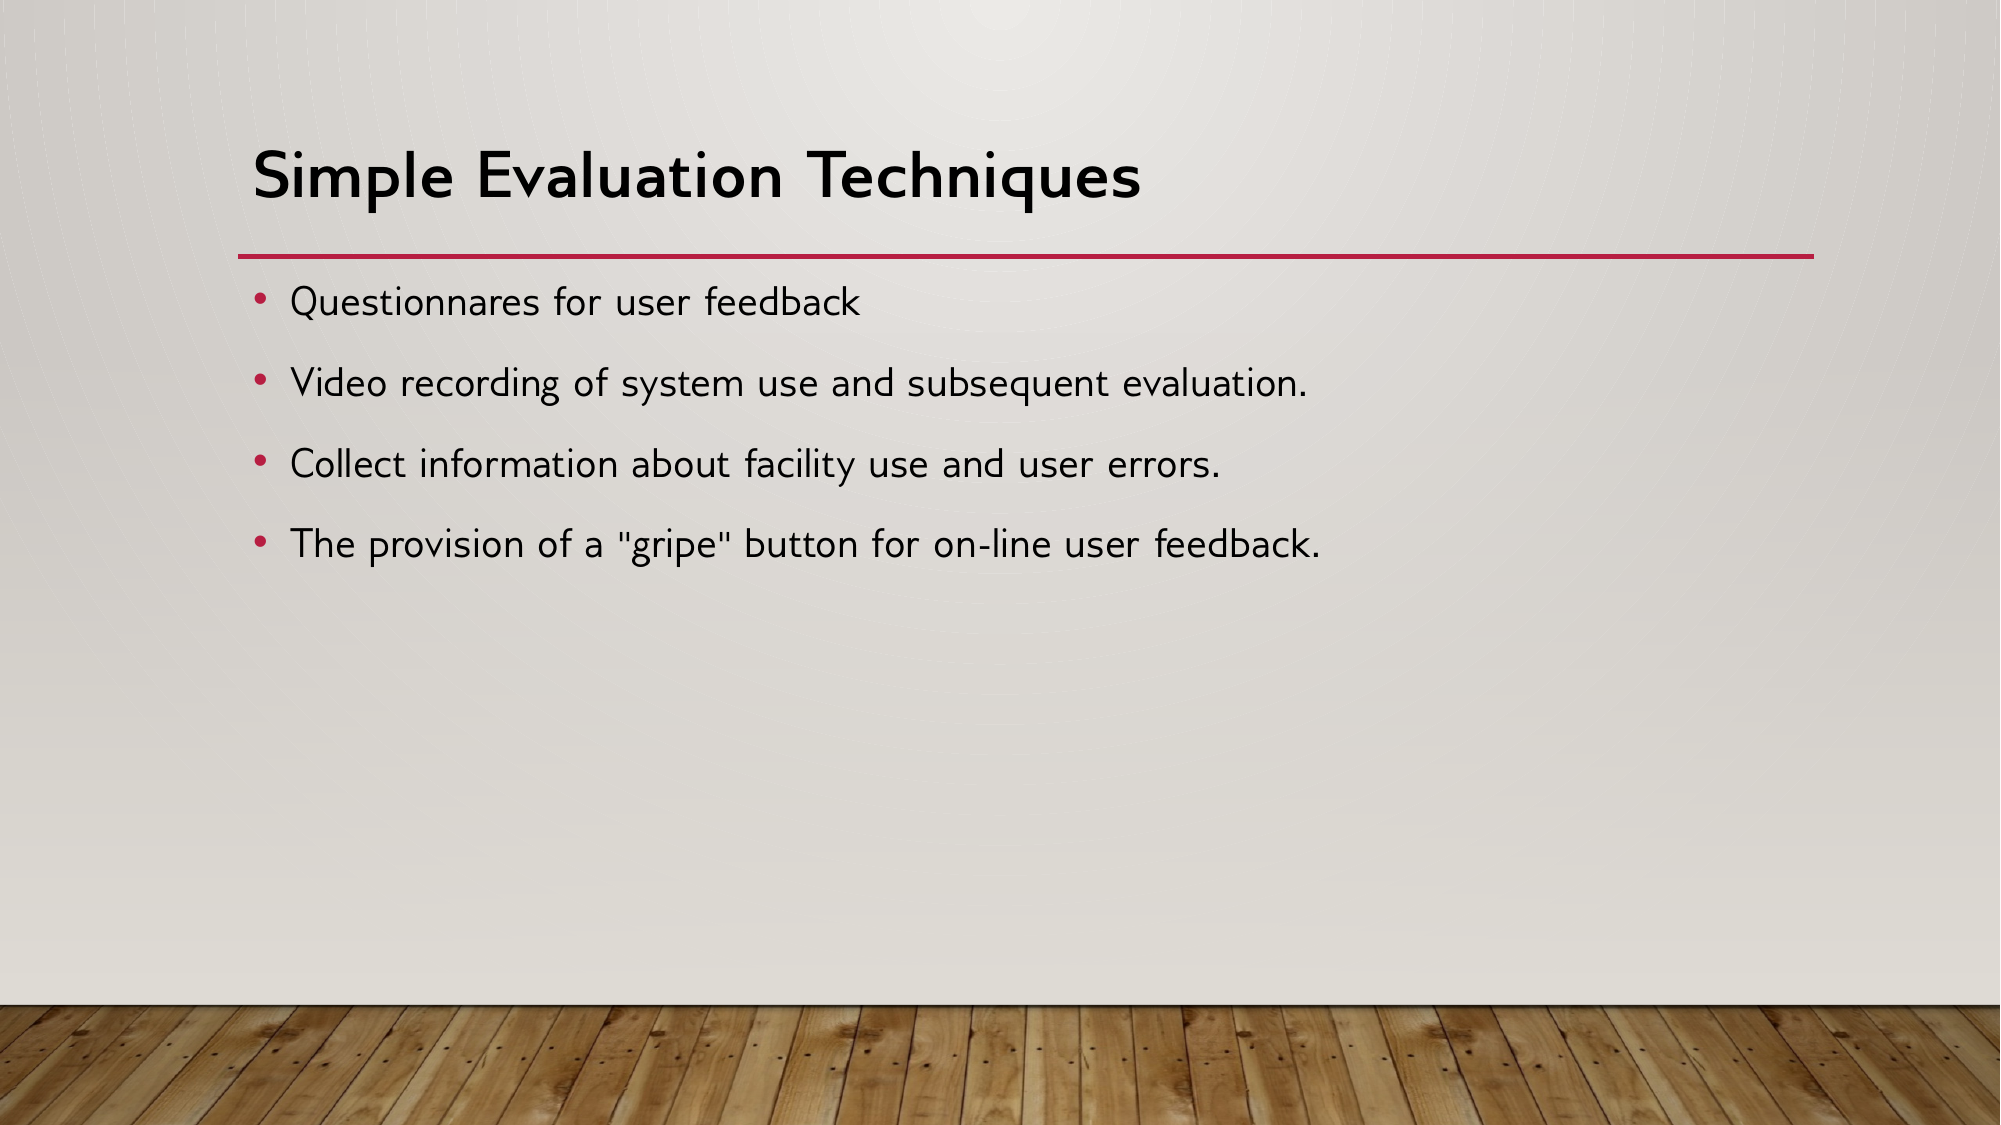

# Simple Evaluation Techniques
Questionnares for user feedback
Video recording of system use and subsequent evaluation.
Collect information about facility use and user errors.
The provision of a "gripe" button for on-line user feedback.